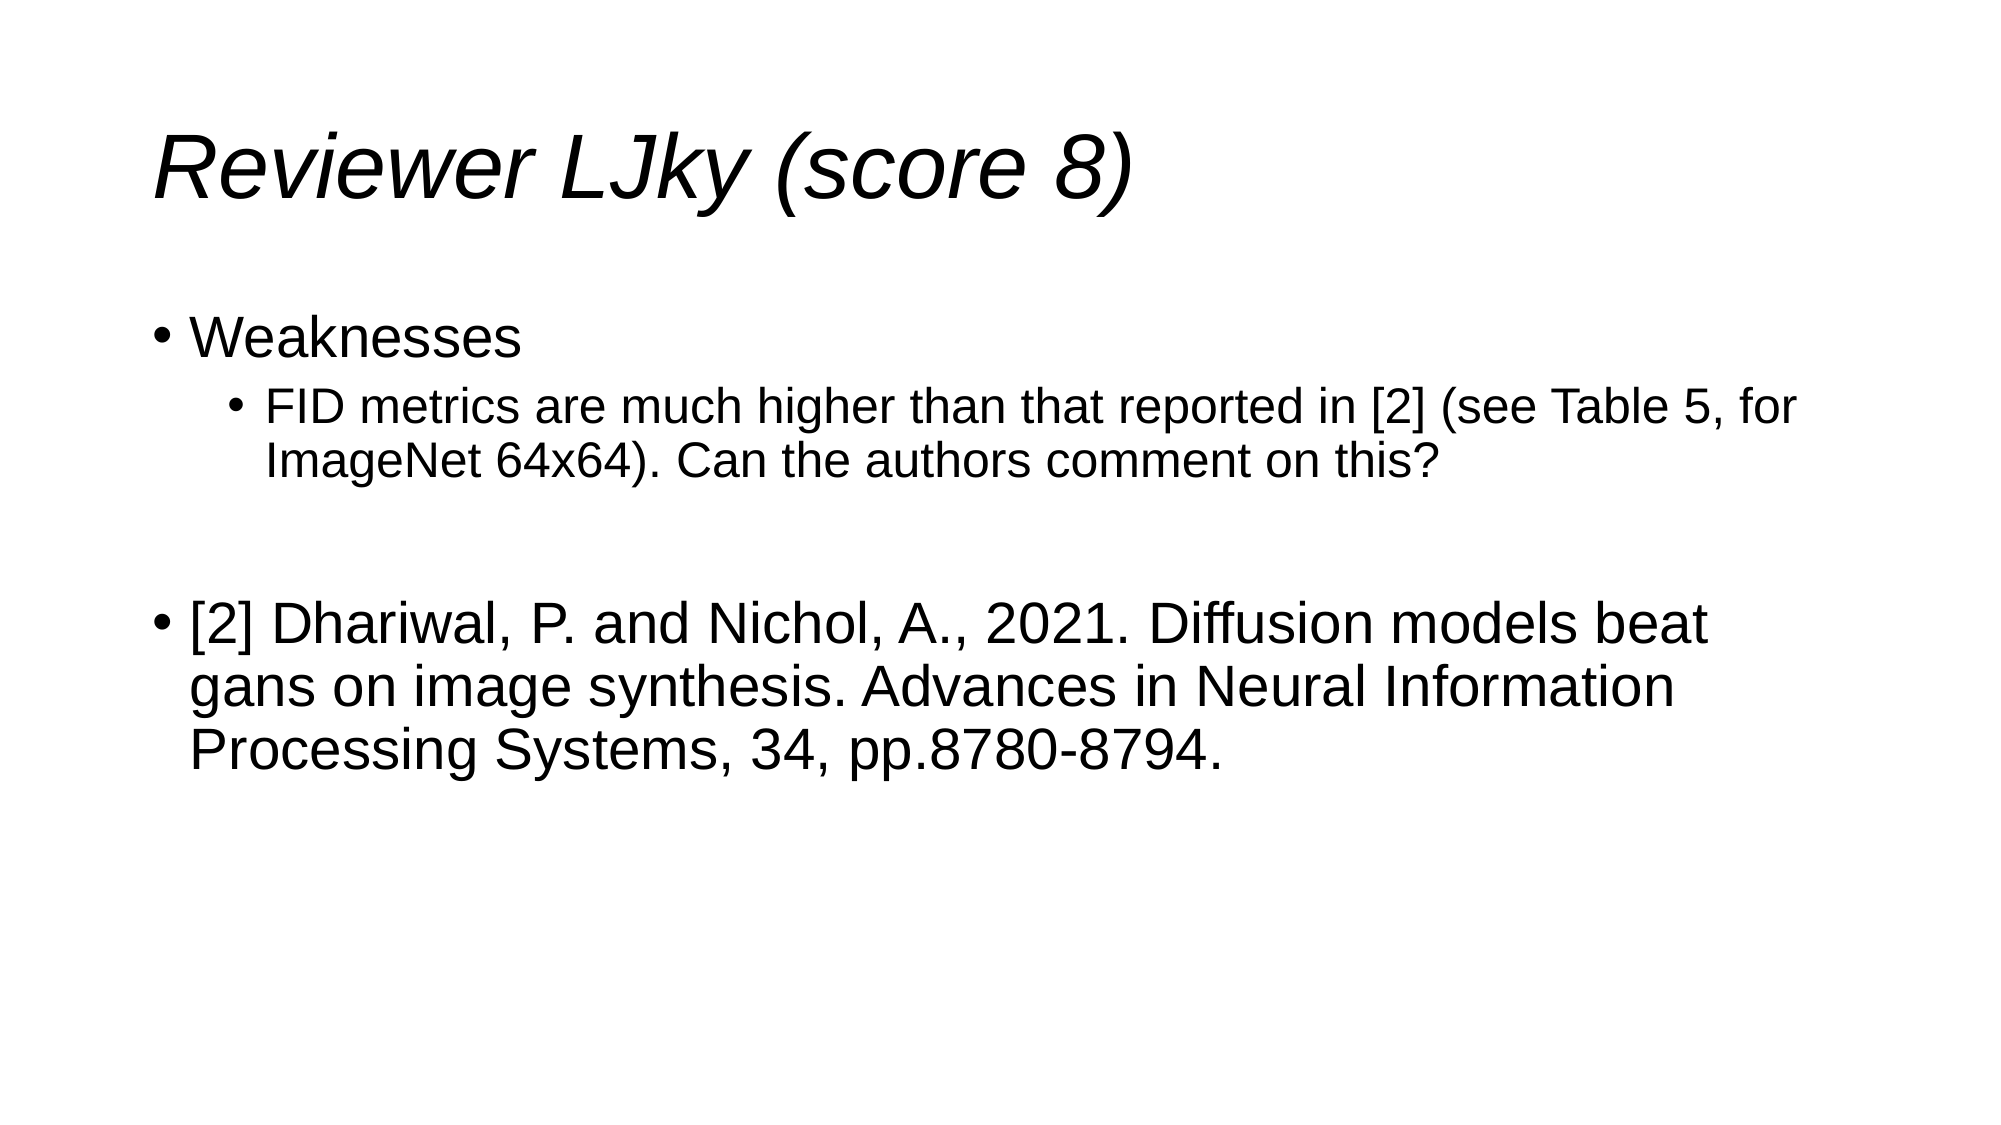

# Reviewer LJky (score 8)
Weaknesses
FID metrics are much higher than that reported in [2] (see Table 5, for ImageNet 64x64). Can the authors comment on this?

[2] Dhariwal, P. and Nichol, A., 2021. Diffusion models beat gans on image synthesis. Advances in Neural Information Processing Systems, 34, pp.8780-8794.